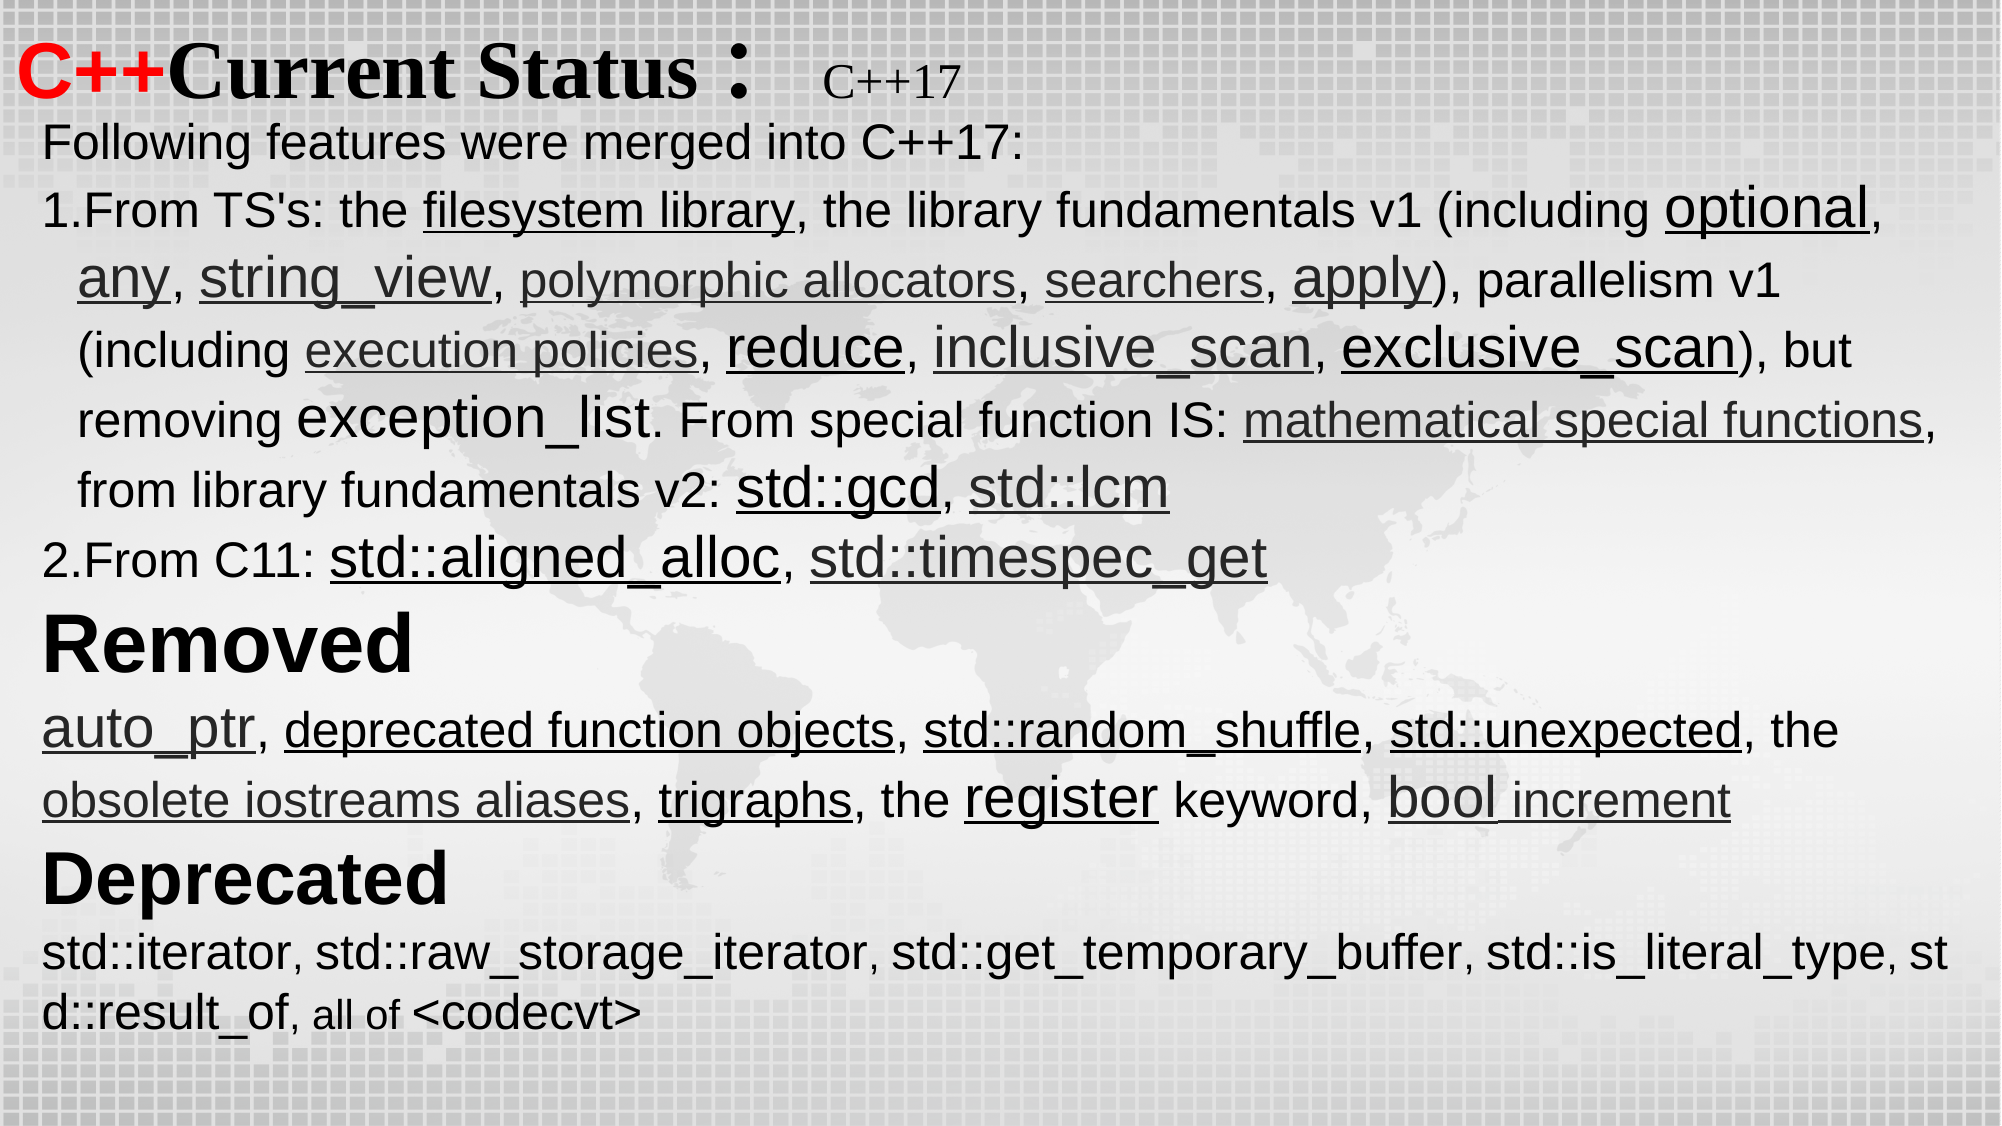

C++Current Status：C++17
Following features were merged into C++17:
From TS's: the filesystem library, the library fundamentals v1 (including optional, any, string_view, polymorphic allocators, searchers, apply), parallelism v1 (including execution policies, reduce, inclusive_scan, exclusive_scan), but removing exception_list. From special function IS: mathematical special functions, from library fundamentals v2: std::gcd, std::lcm
From C11: std::aligned_alloc, std::timespec_get
Removed
auto_ptr, deprecated function objects, std::random_shuffle, std::unexpected, the obsolete iostreams aliases, trigraphs, the register keyword, bool increment
Deprecated
std::iterator, std::raw_storage_iterator, std::get_temporary_buffer, std::is_literal_type, std::result_of, all of <codecvt>